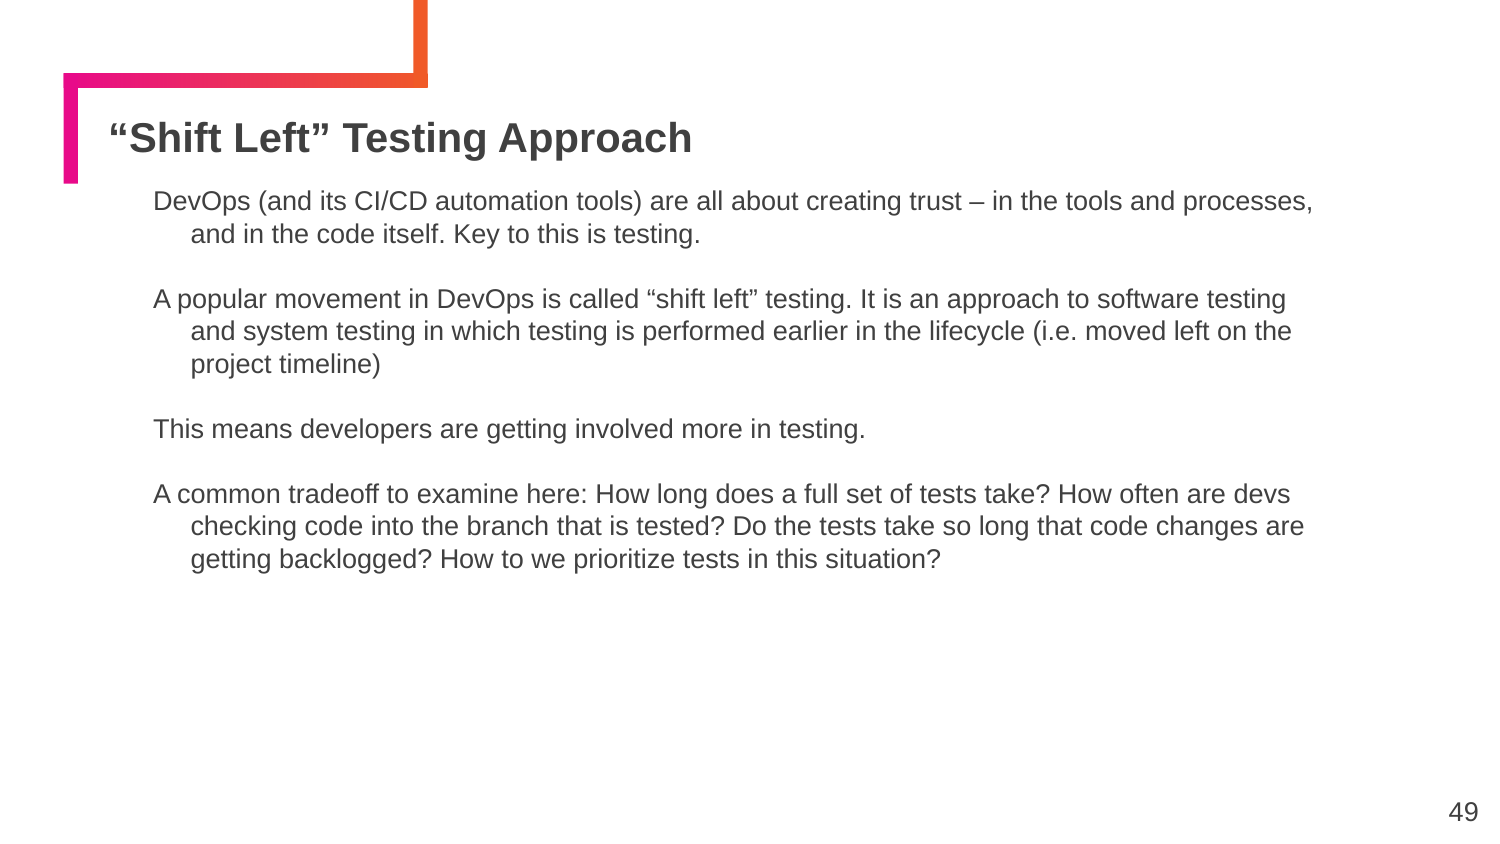

# “Shift Left” Testing Approach
DevOps (and its CI/CD automation tools) are all about creating trust – in the tools and processes, and in the code itself. Key to this is testing.

A popular movement in DevOps is called “shift left” testing. It is an approach to software testing and system testing in which testing is performed earlier in the lifecycle (i.e. moved left on the project timeline)

This means developers are getting involved more in testing.

A common tradeoff to examine here: How long does a full set of tests take? How often are devs checking code into the branch that is tested? Do the tests take so long that code changes are getting backlogged? How to we prioritize tests in this situation?
49